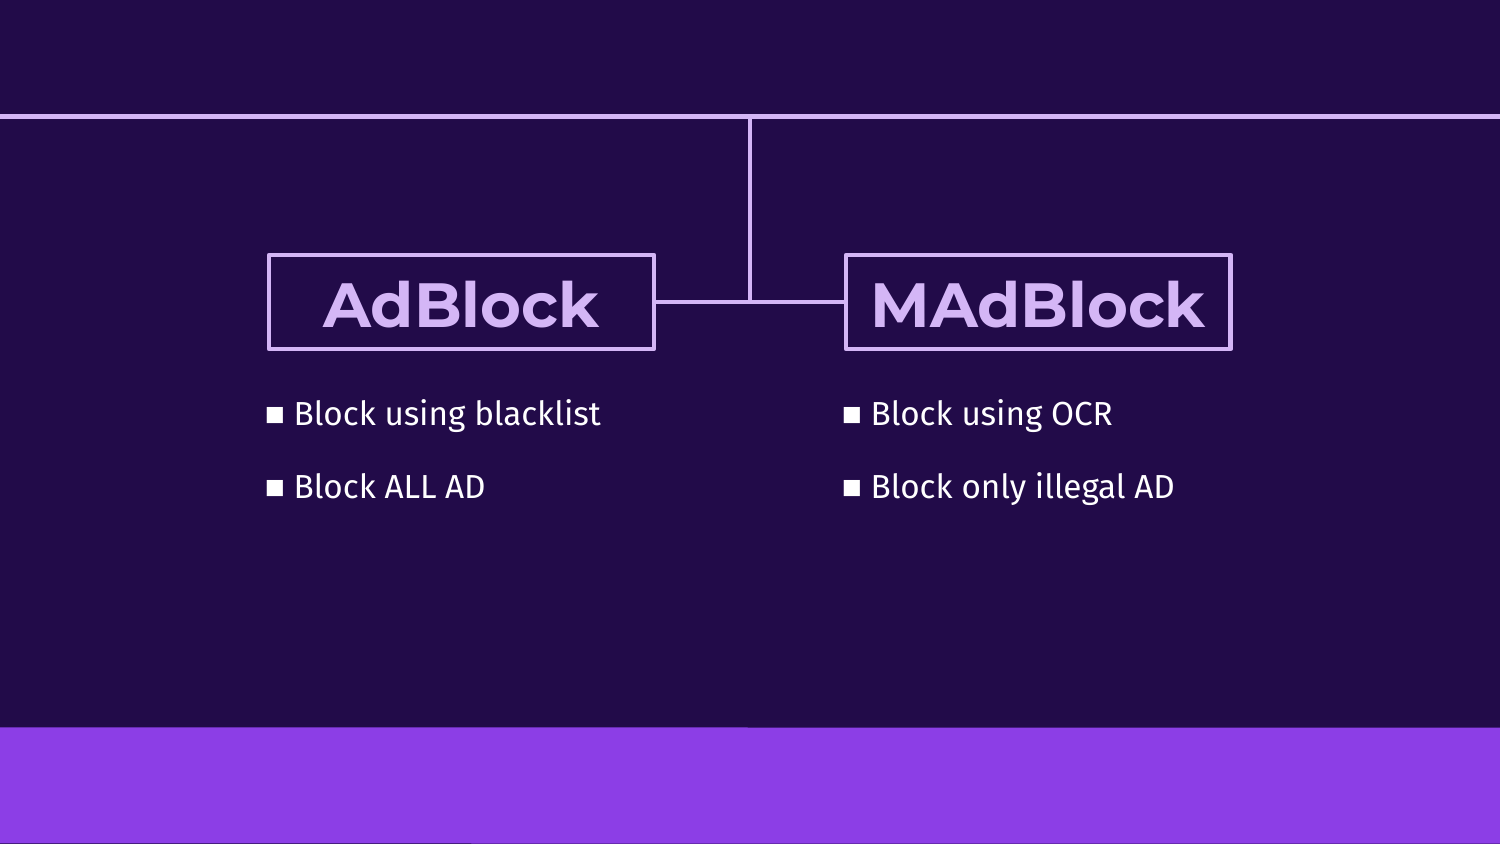

# AdBlock
MAdBlock
■ Block using blacklist
■ Block ALL AD
■ Block using OCR
■ Block only illegal AD